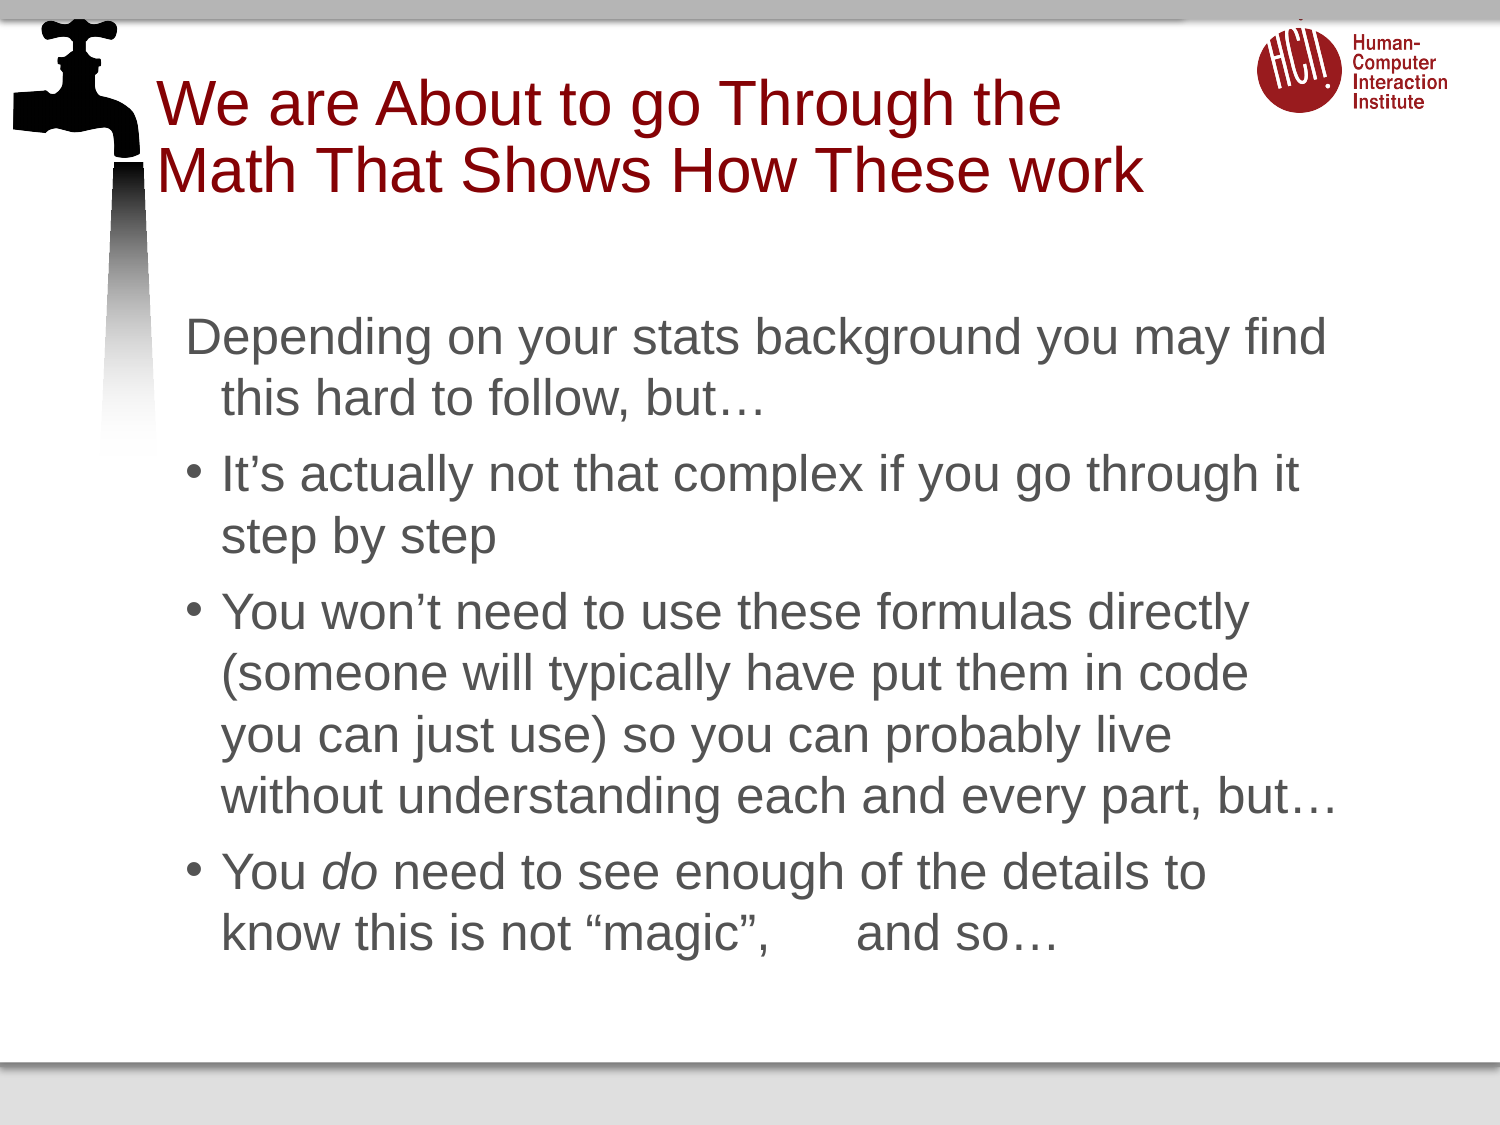

# We are About to go Through the Math That Shows How These work
Depending on your stats background you may find this hard to follow, but…
It’s actually not that complex if you go through it step by step
You won’t need to use these formulas directly (someone will typically have put them in code you can just use) so you can probably live without understanding each and every part, but…
You do need to see enough of the details to know this is not “magic”,      and so…